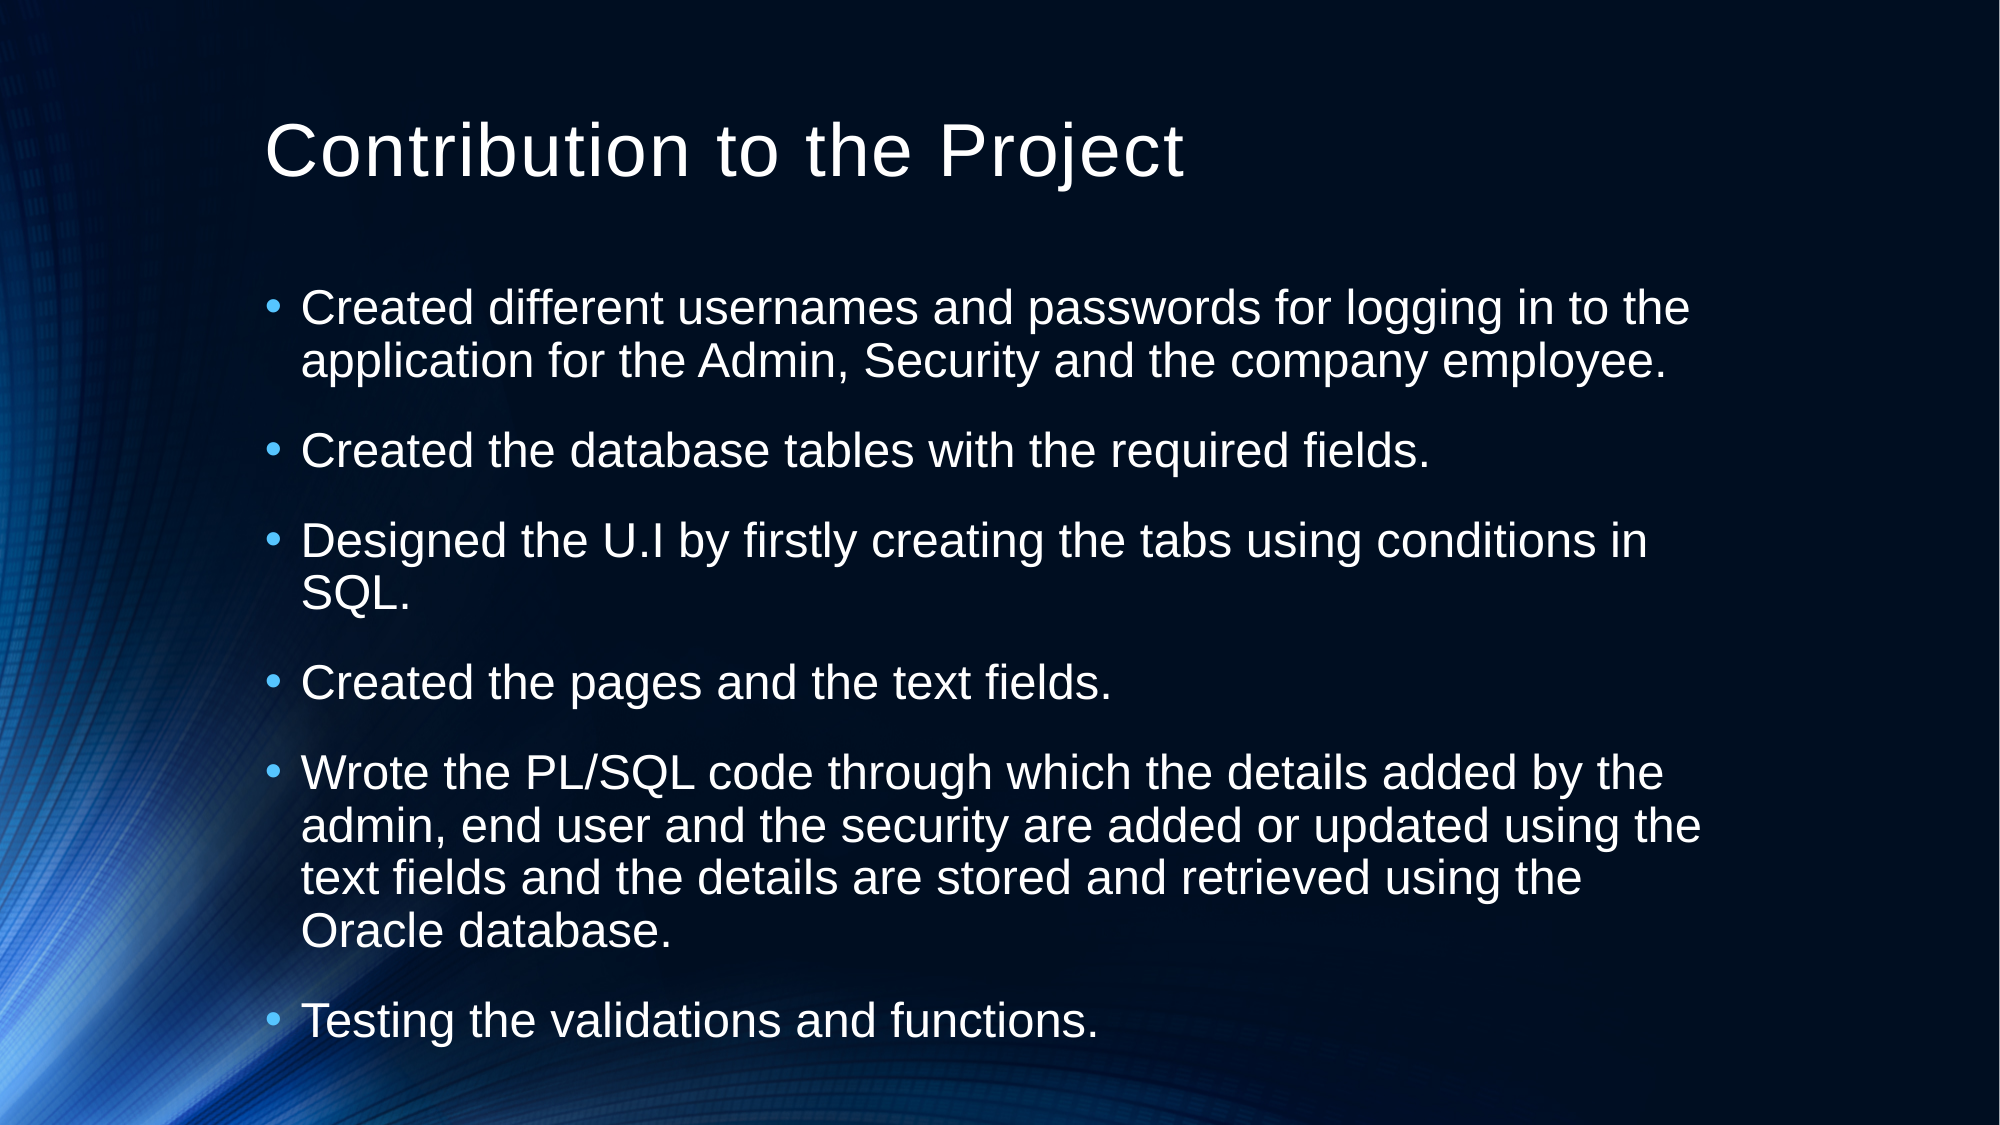

# Contribution to the Project
Created different usernames and passwords for logging in to the application for the Admin, Security and the company employee.
Created the database tables with the required fields.
Designed the U.I by firstly creating the tabs using conditions in SQL.
Created the pages and the text fields.
Wrote the PL/SQL code through which the details added by the admin, end user and the security are added or updated using the text fields and the details are stored and retrieved using the Oracle database.
Testing the validations and functions.